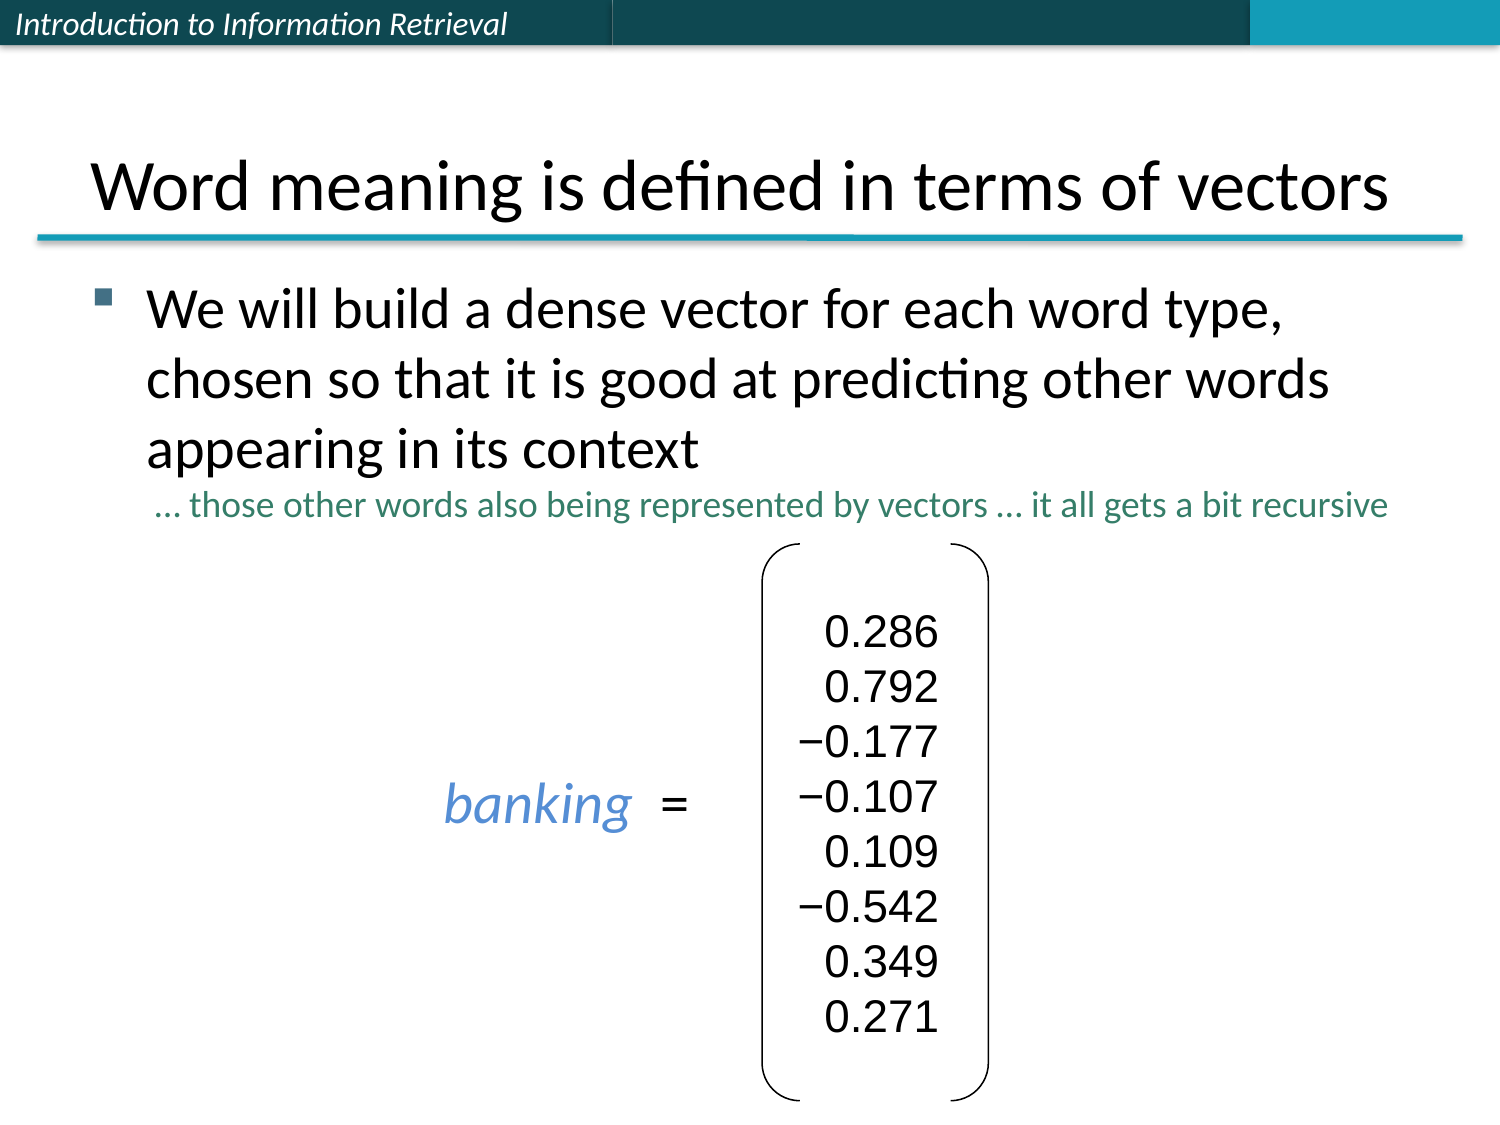

# Word meaning is defined in terms of vectors
We will build a dense vector for each word type, chosen so that it is good at predicting other words appearing in its context
 … those other words also being represented by vectors … it all gets a bit recursive

0.286
0.792
−0.177
−0.107
0.109
−0.542
0.349
0.271
banking  =